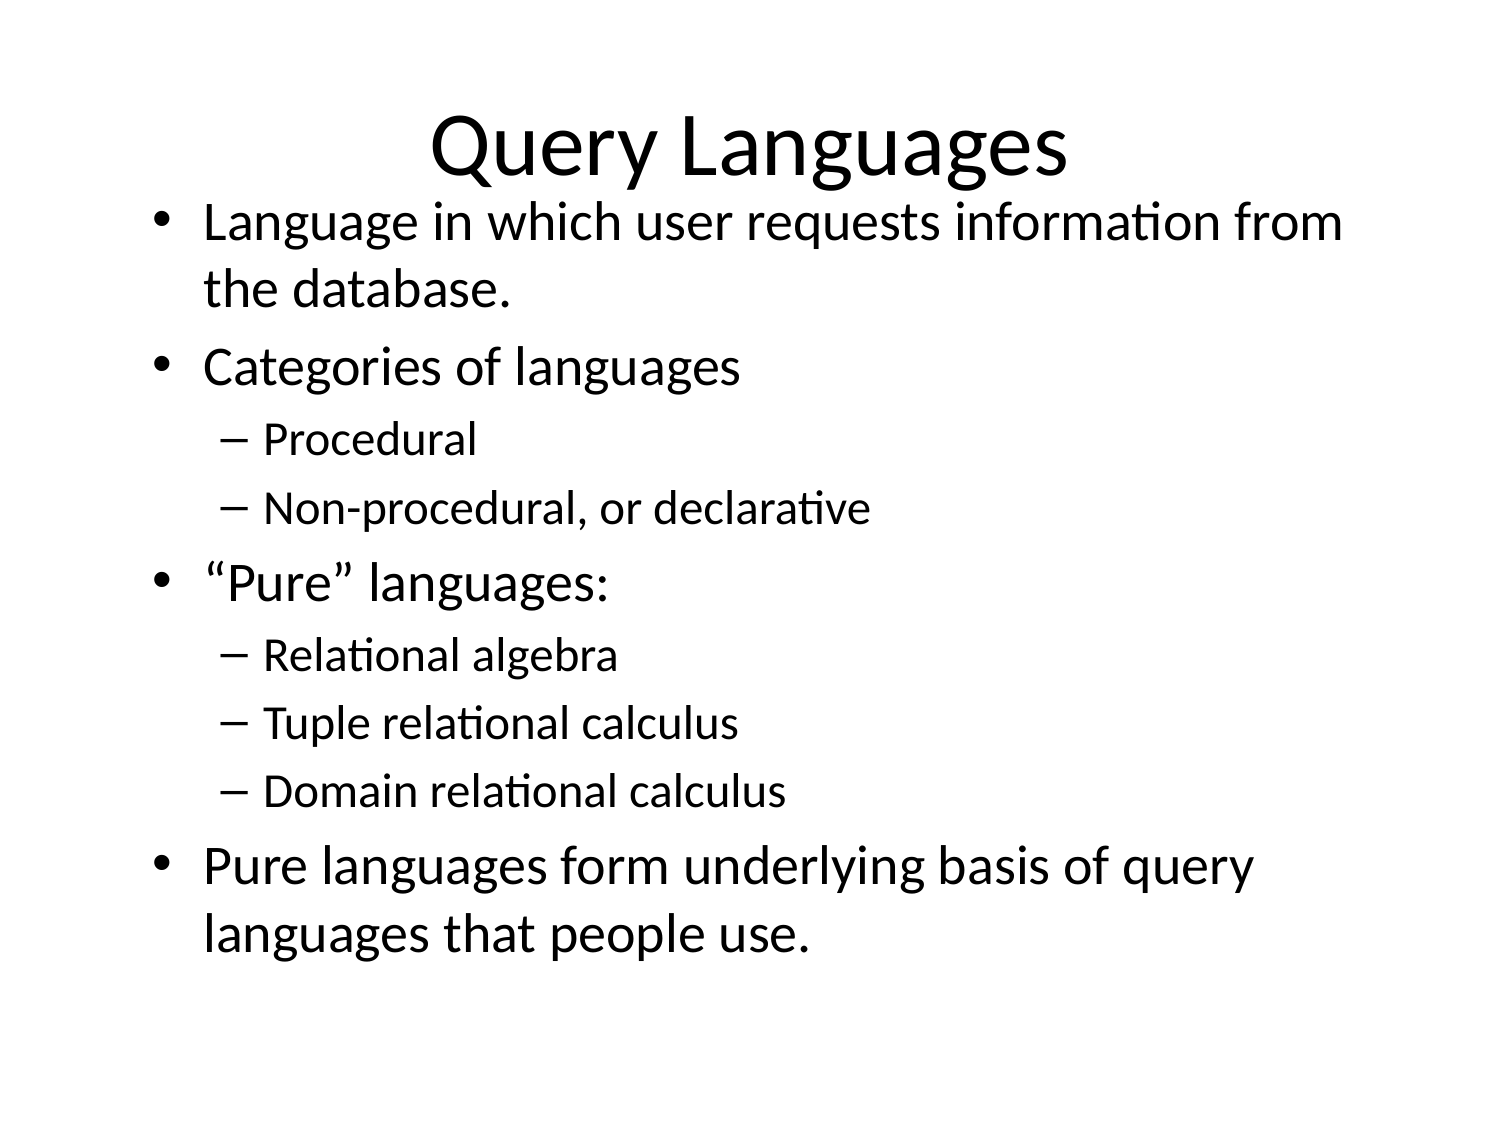

# Query Languages
Language in which user requests information from the database.
Categories of languages
Procedural
Non-procedural, or declarative
“Pure” languages:
Relational algebra
Tuple relational calculus
Domain relational calculus
Pure languages form underlying basis of query languages that people use.